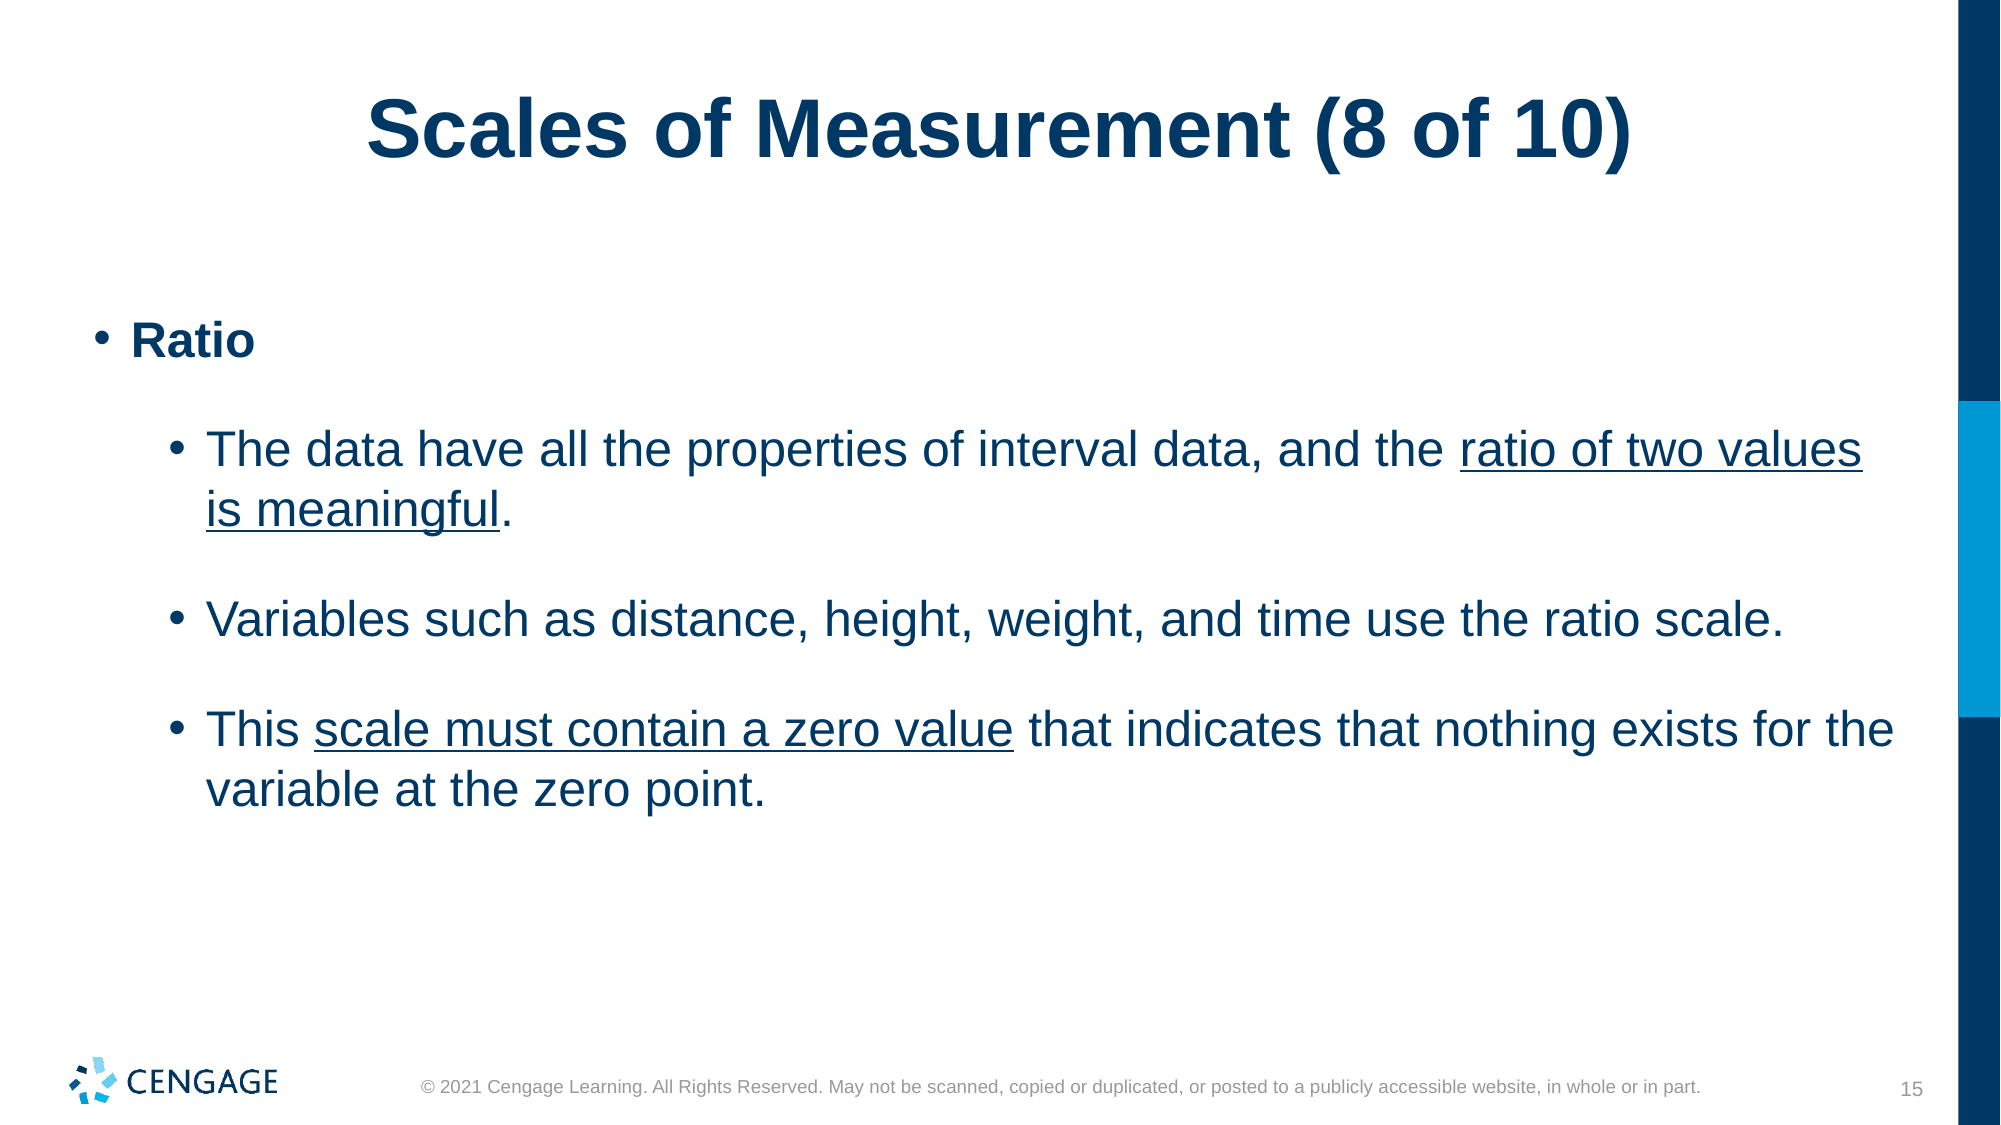

# Scales of Measurement (8 of 10)
Ratio
The data have all the properties of interval data, and the ratio of two values is meaningful.
Variables such as distance, height, weight, and time use the ratio scale.
This scale must contain a zero value that indicates that nothing exists for the variable at the zero point.